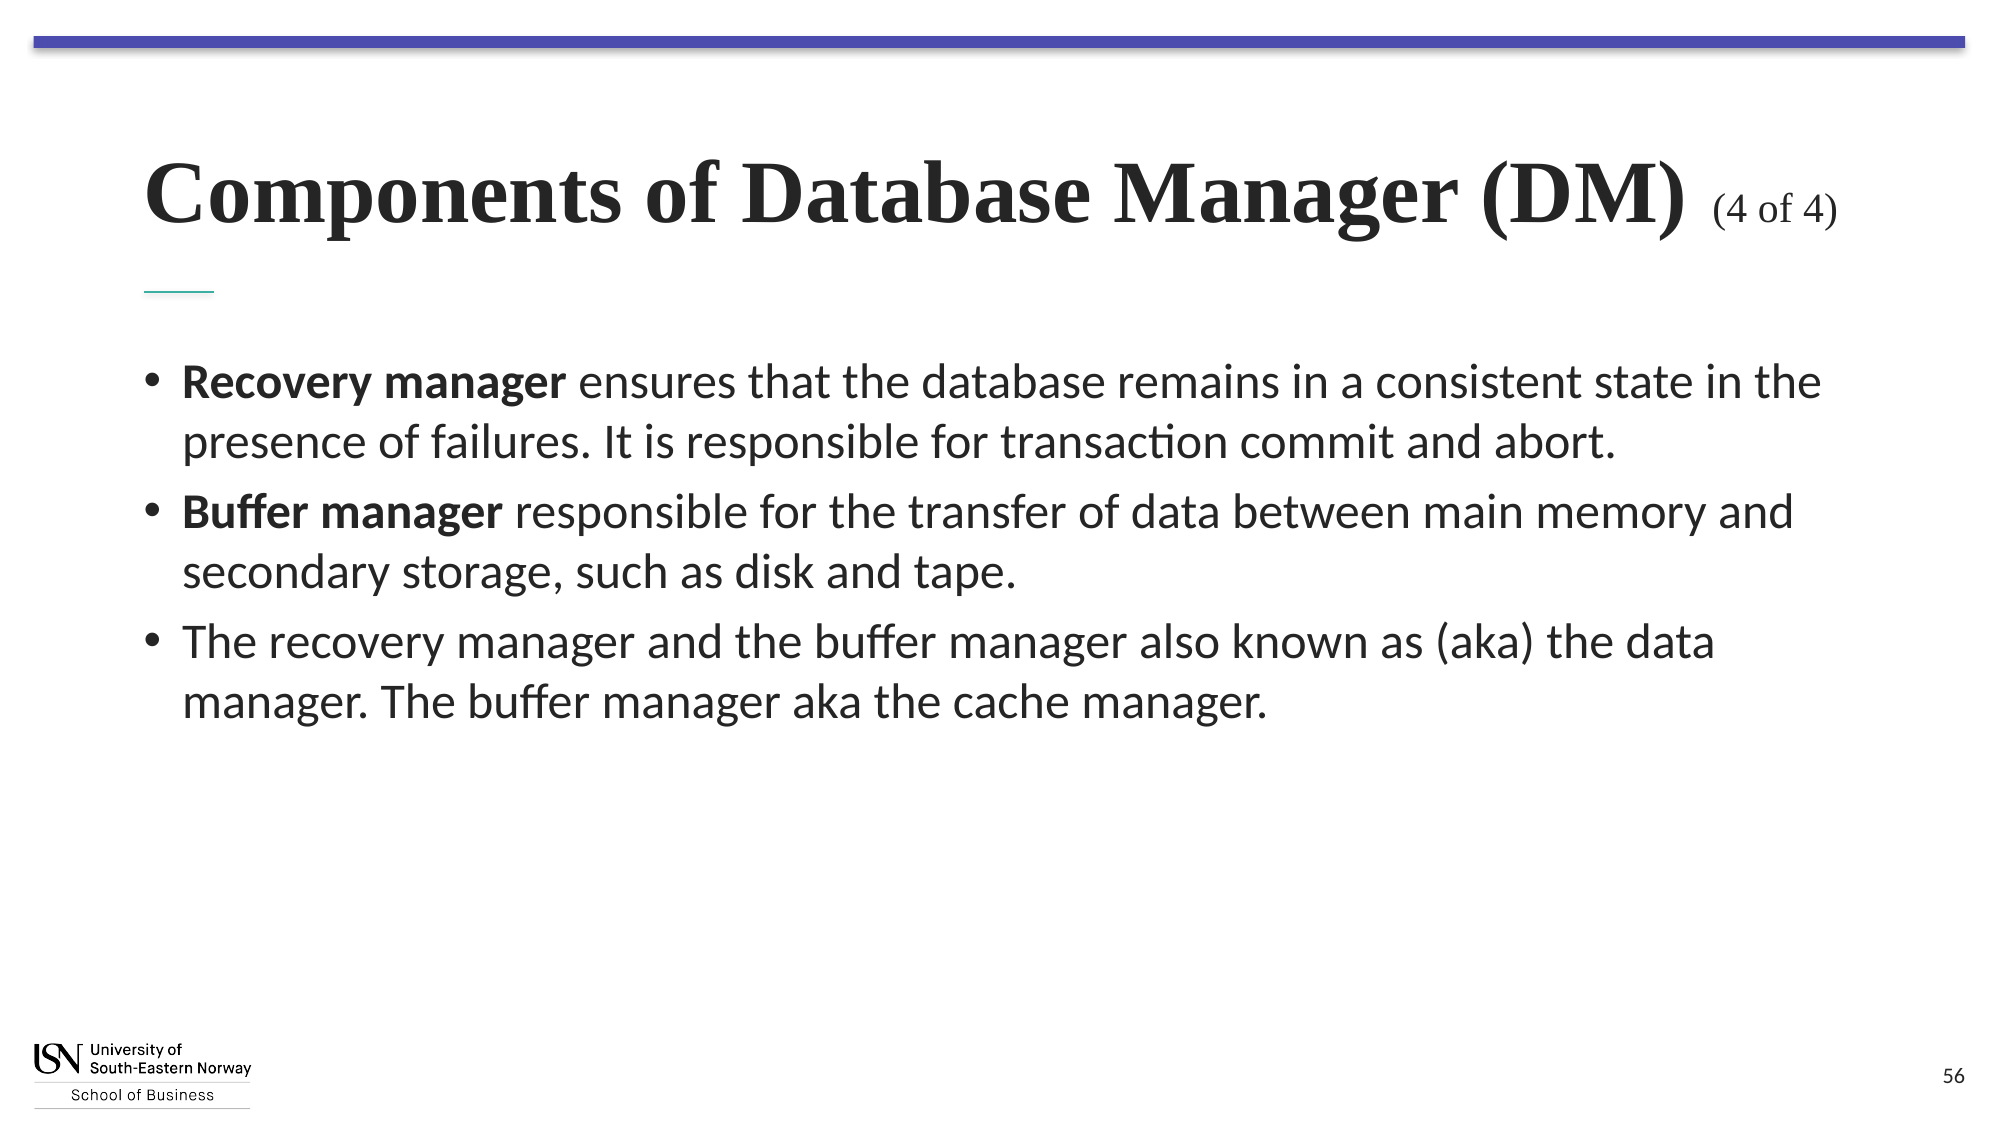

# Components of Database Manager (DM) (4 of 4)
Recovery manager ensures that the database remains in a consistent state in the presence of failures. It is responsible for transaction commit and abort.
Buffer manager responsible for the transfer of data between main memory and secondary storage, such as disk and tape.
The recovery manager and the buffer manager also known as (aka) the data manager. The buffer manager aka the cache manager.
56